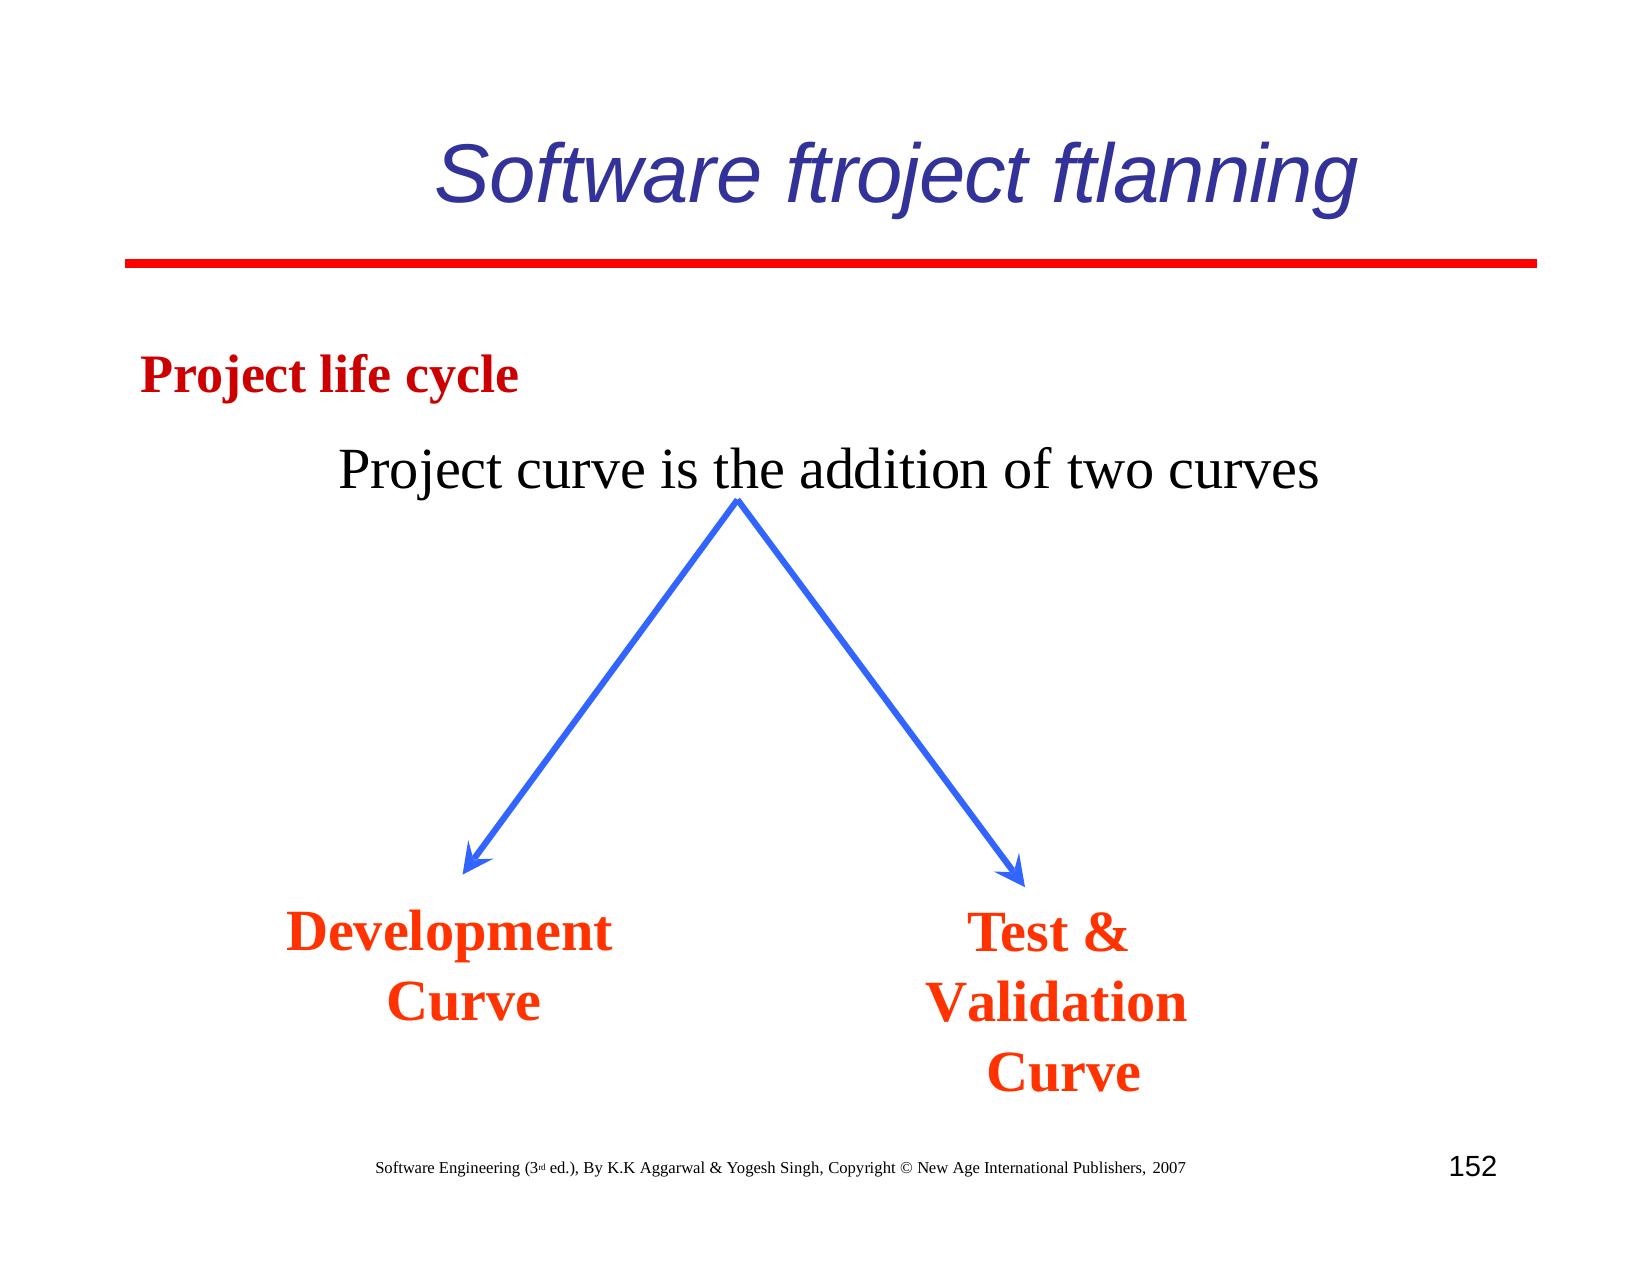

# Software ftroject ftlanning

Project life cycle
Project curve is the addition of two curves

Development  Curve
Test &  Validation  Curve
152
Software Engineering (3rd  ed.), By K.K Aggarwal & Yogesh Singh, Copyright © New Age International Publishers, 2007